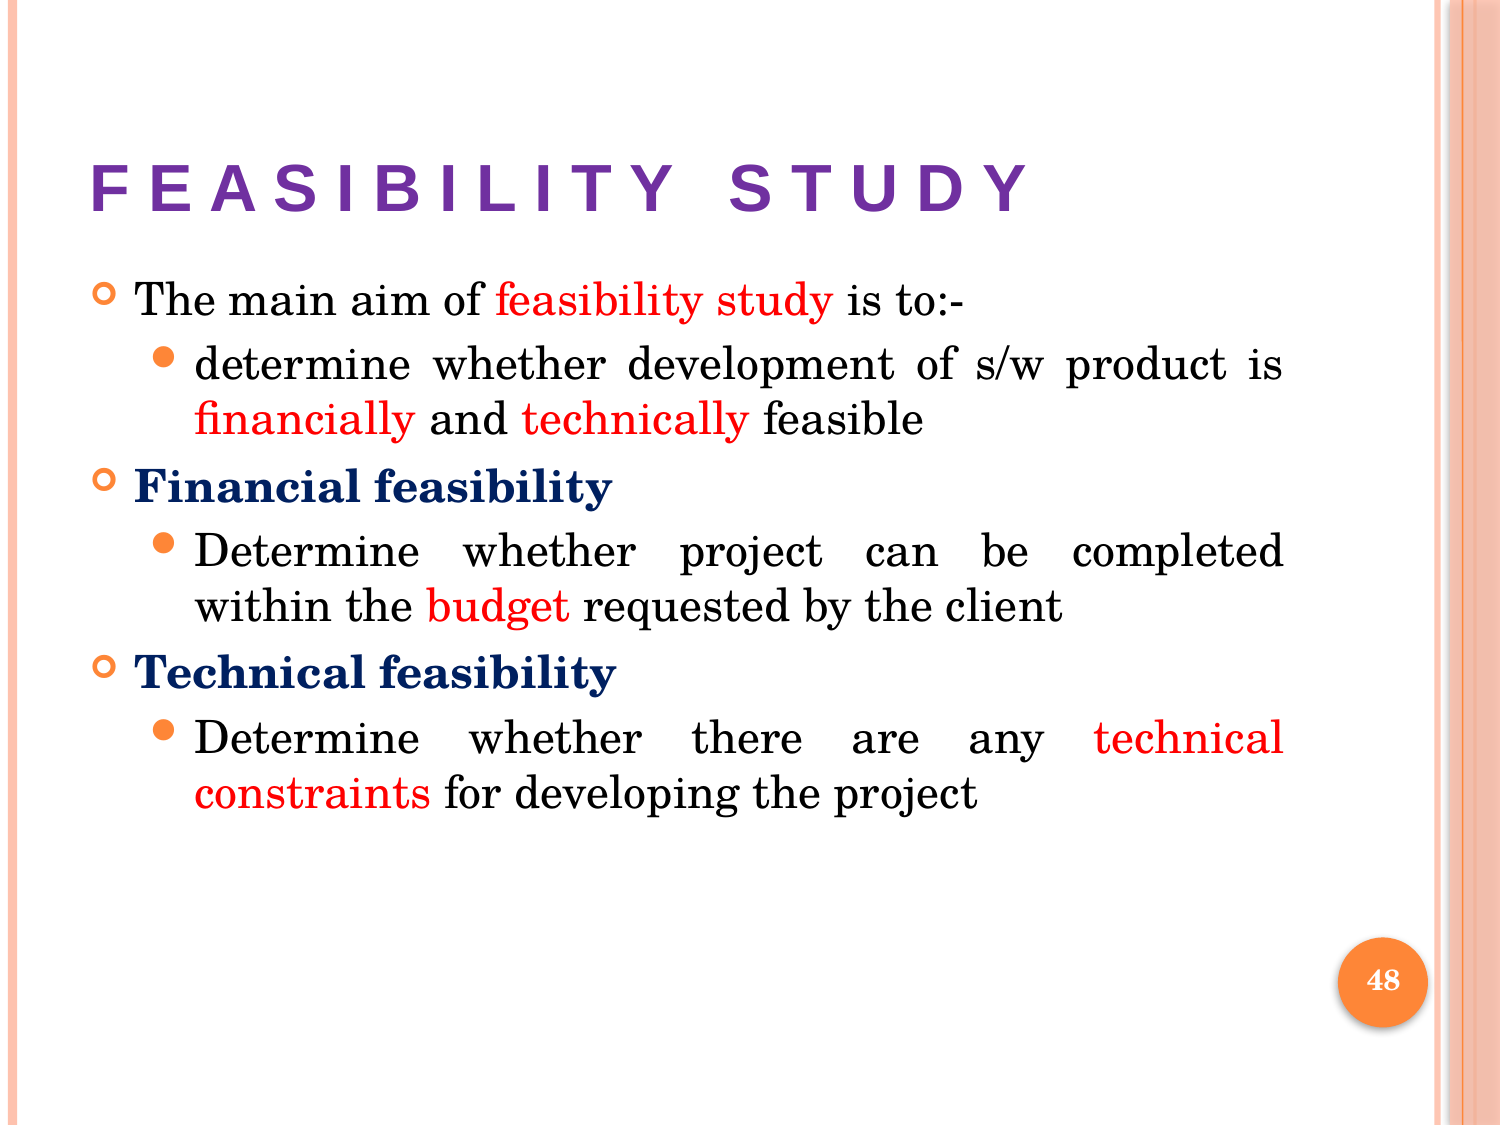

# F E A S I B I L I T Y   S T U D Y
The main aim of feasibility study is to:-
determine whether development of s/w product is financially and technically feasible
Financial feasibility
Determine whether project can be completed within the budget requested by the client
Technical feasibility
Determine whether there are any technical constraints for developing the project

48